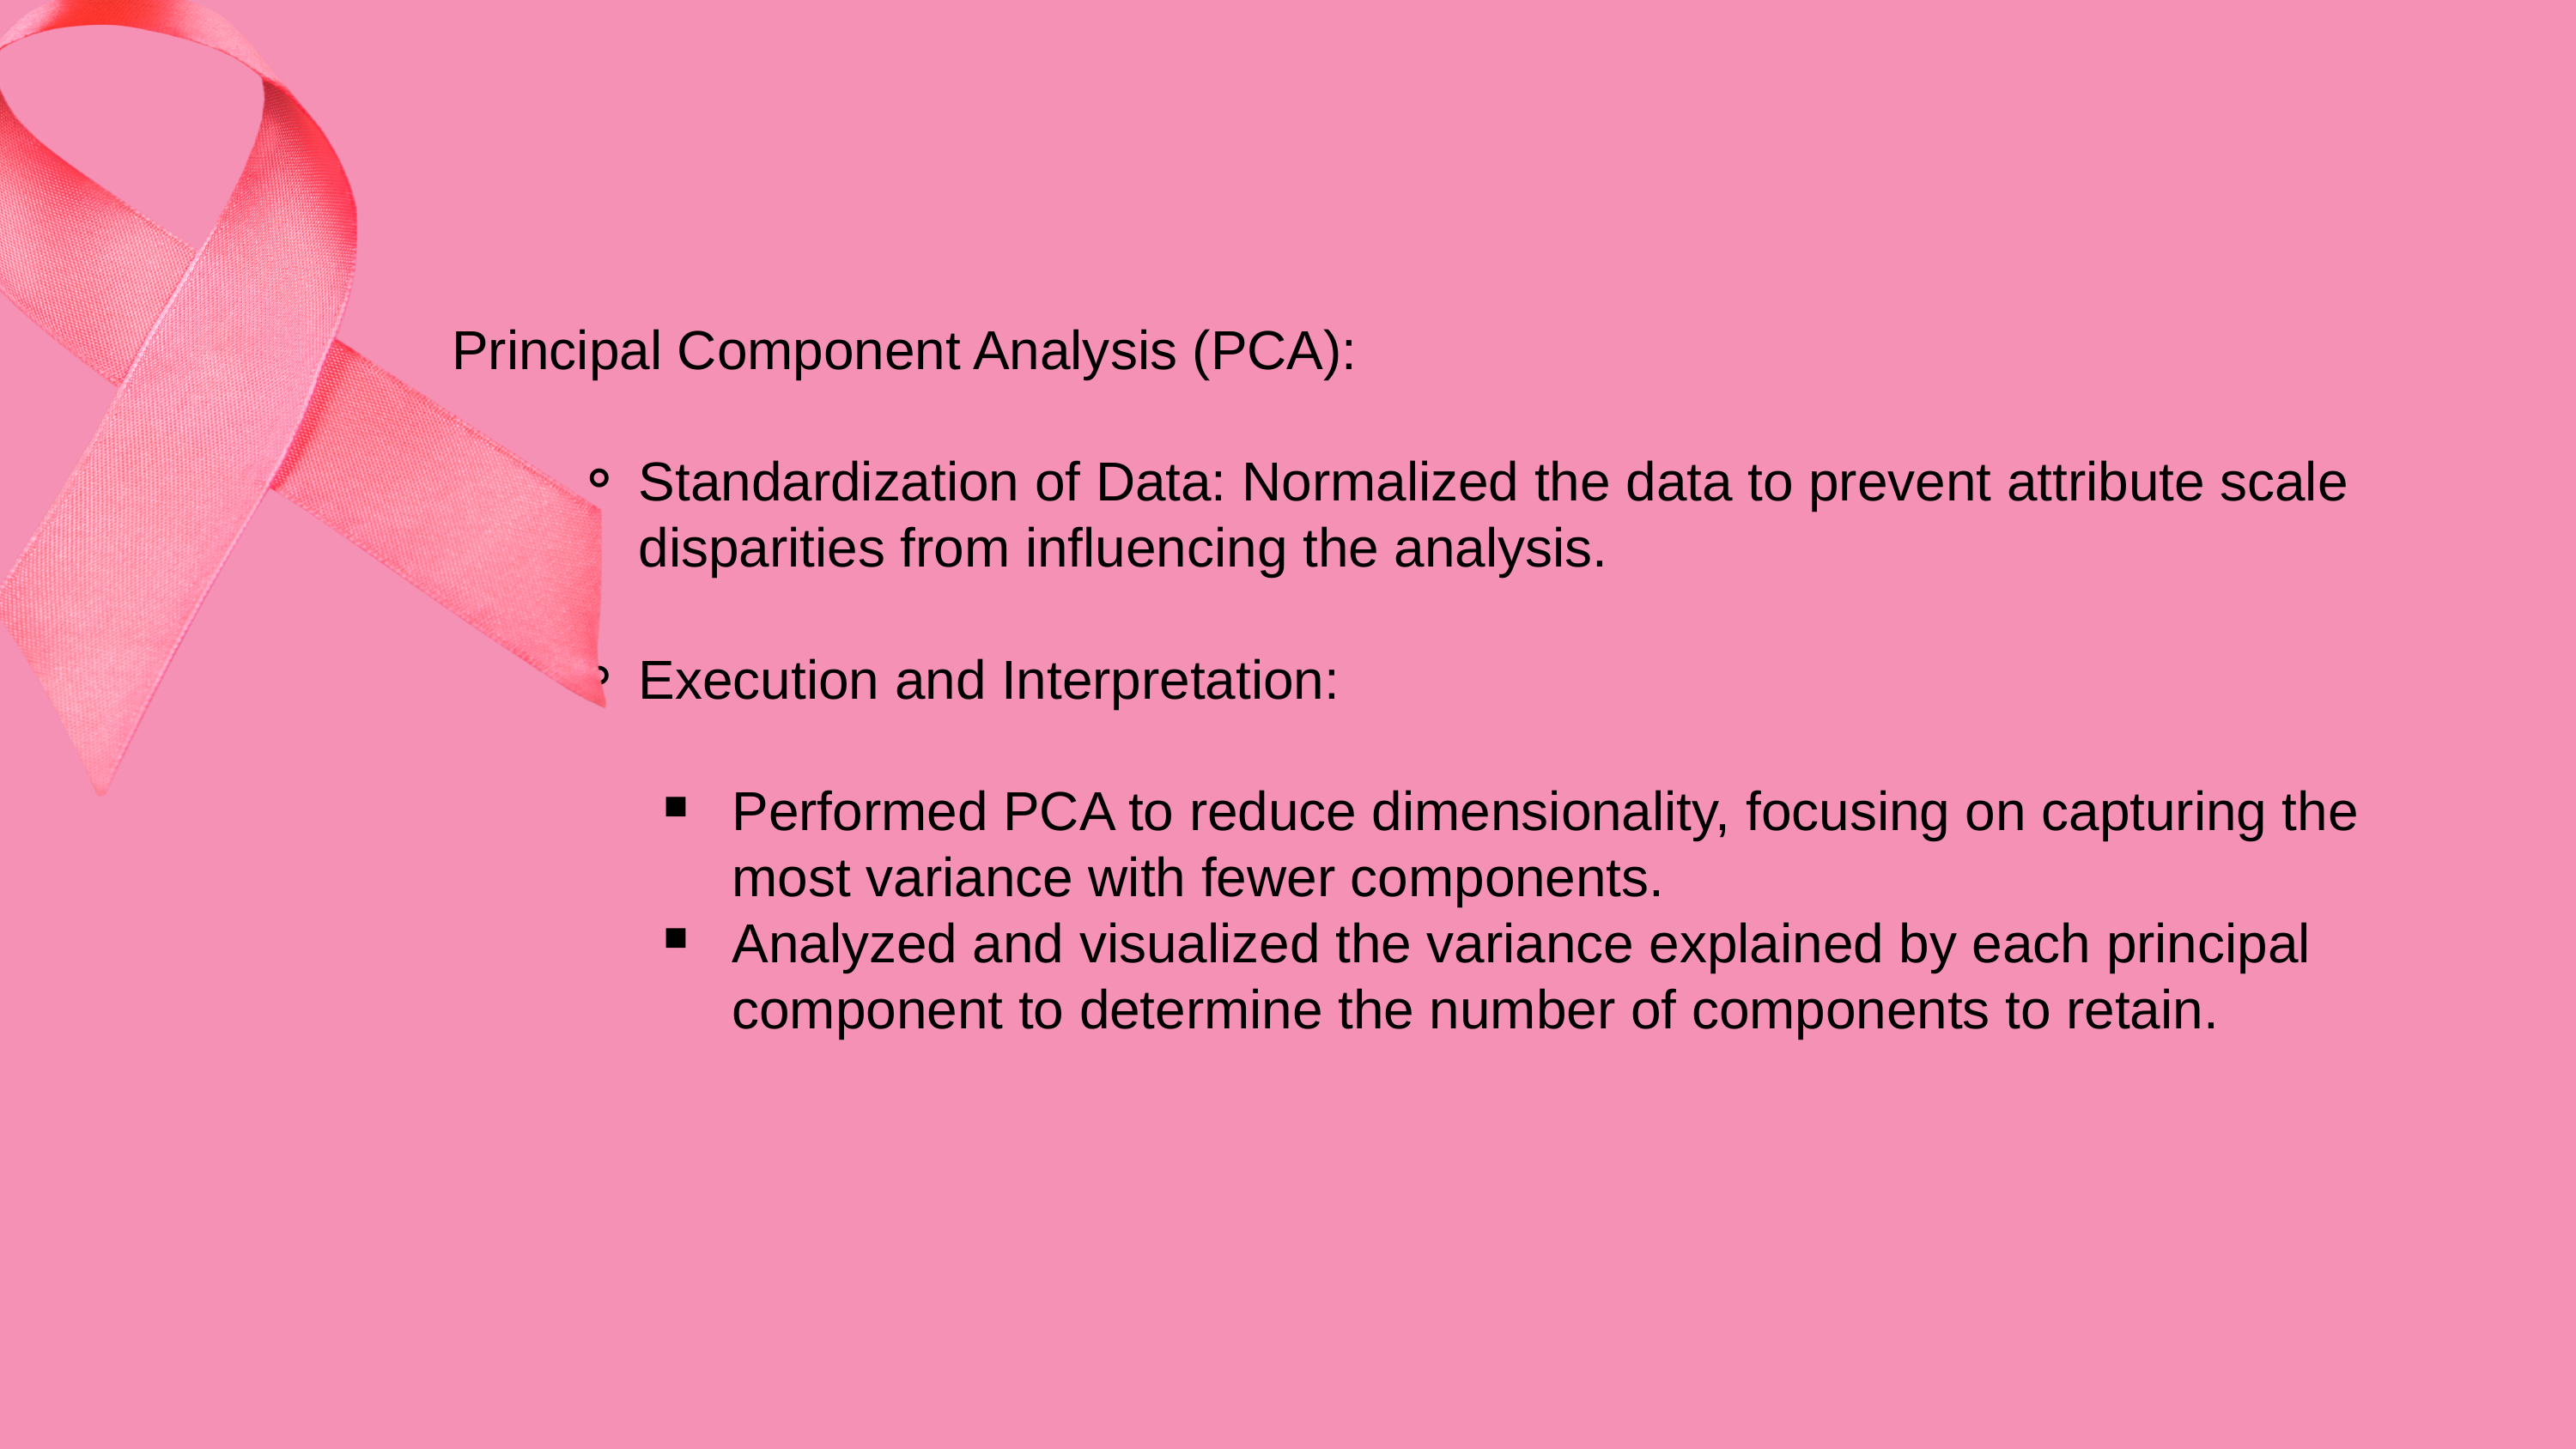

Principal Component Analysis (PCA):

Standardization of Data: Normalized the data to prevent attribute scale disparities from influencing the analysis.

Execution and Interpretation:

Performed PCA to reduce dimensionality, focusing on capturing the most variance with fewer components.
Analyzed and visualized the variance explained by each principal component to determine the number of components to retain.